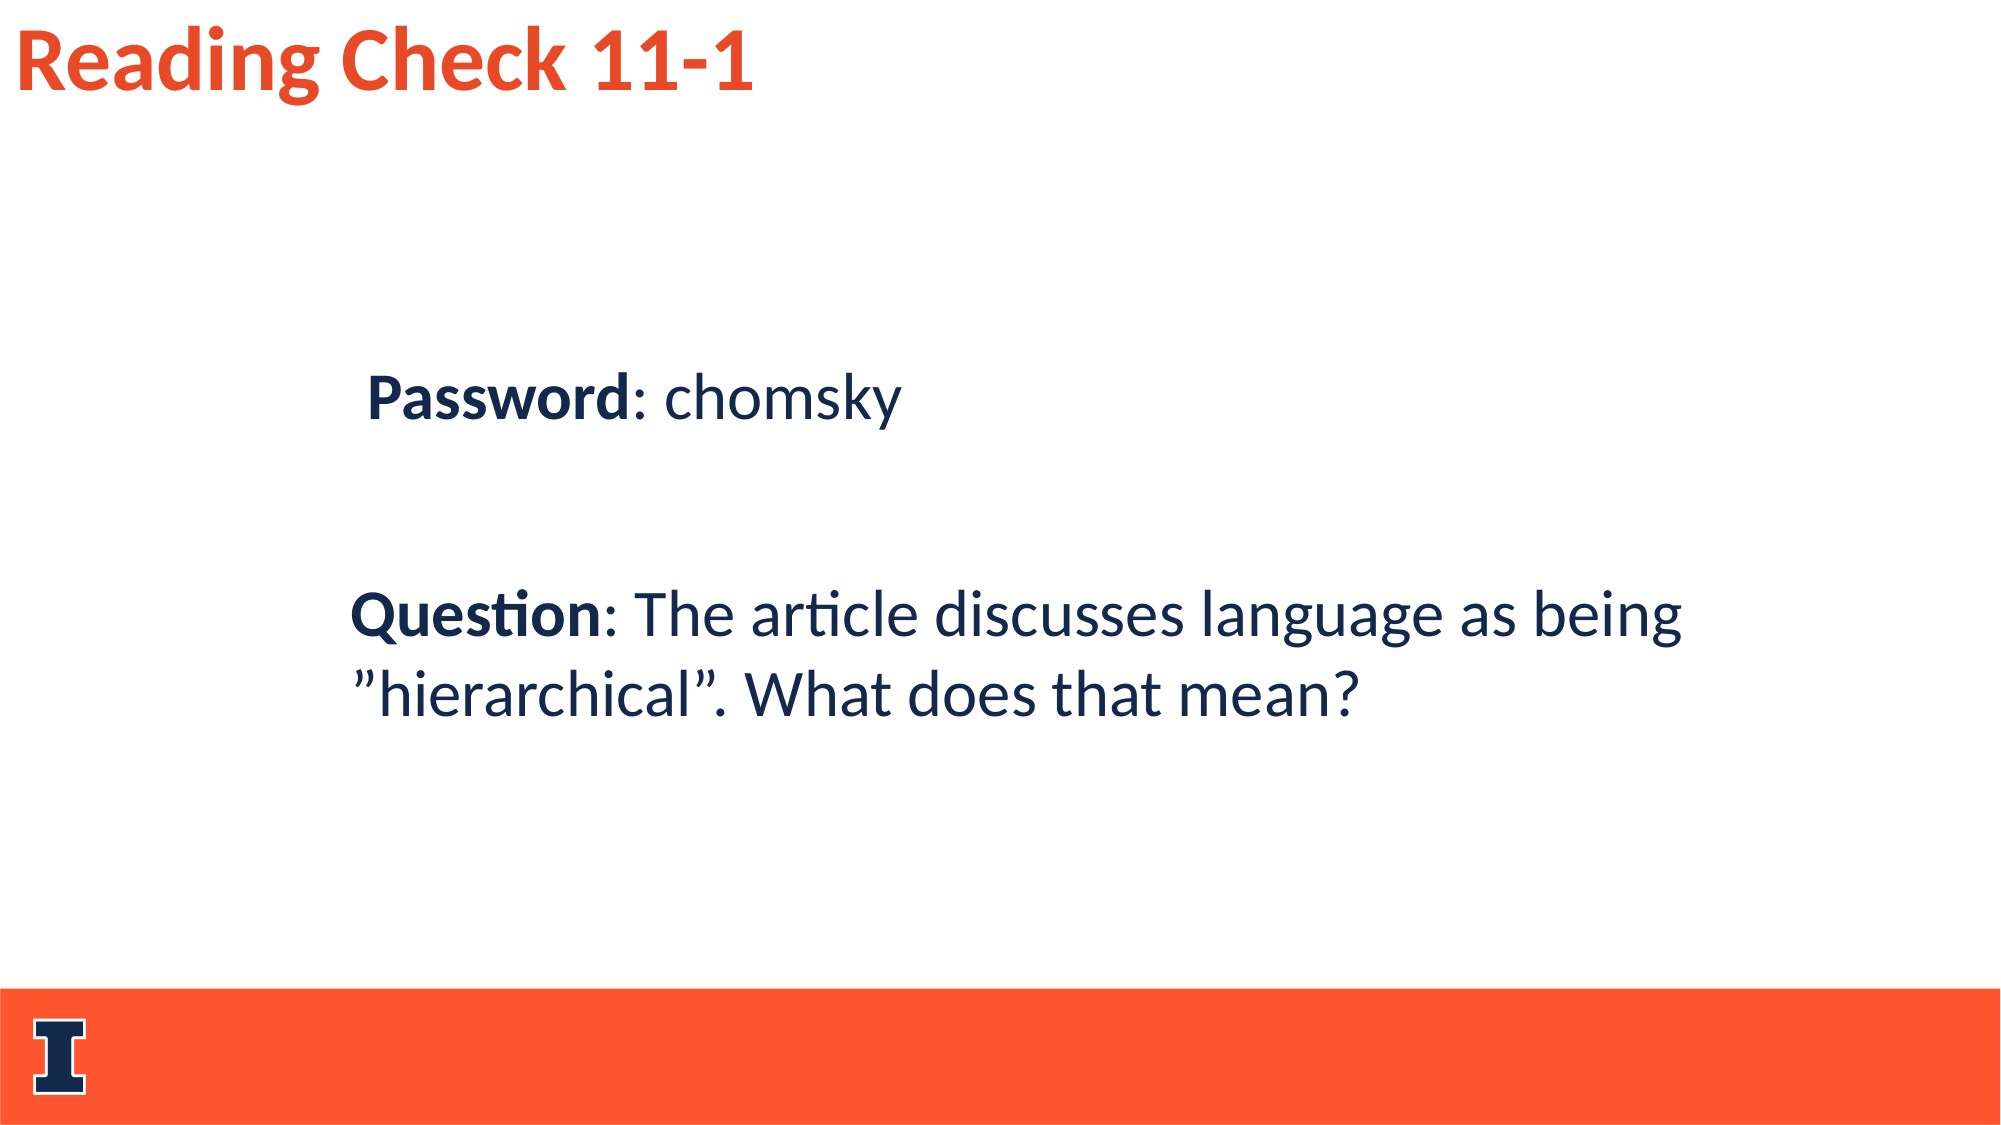

Reading Check 11-1
Password: chomsky
Question: The article discusses language as being ”hierarchical”. What does that mean?